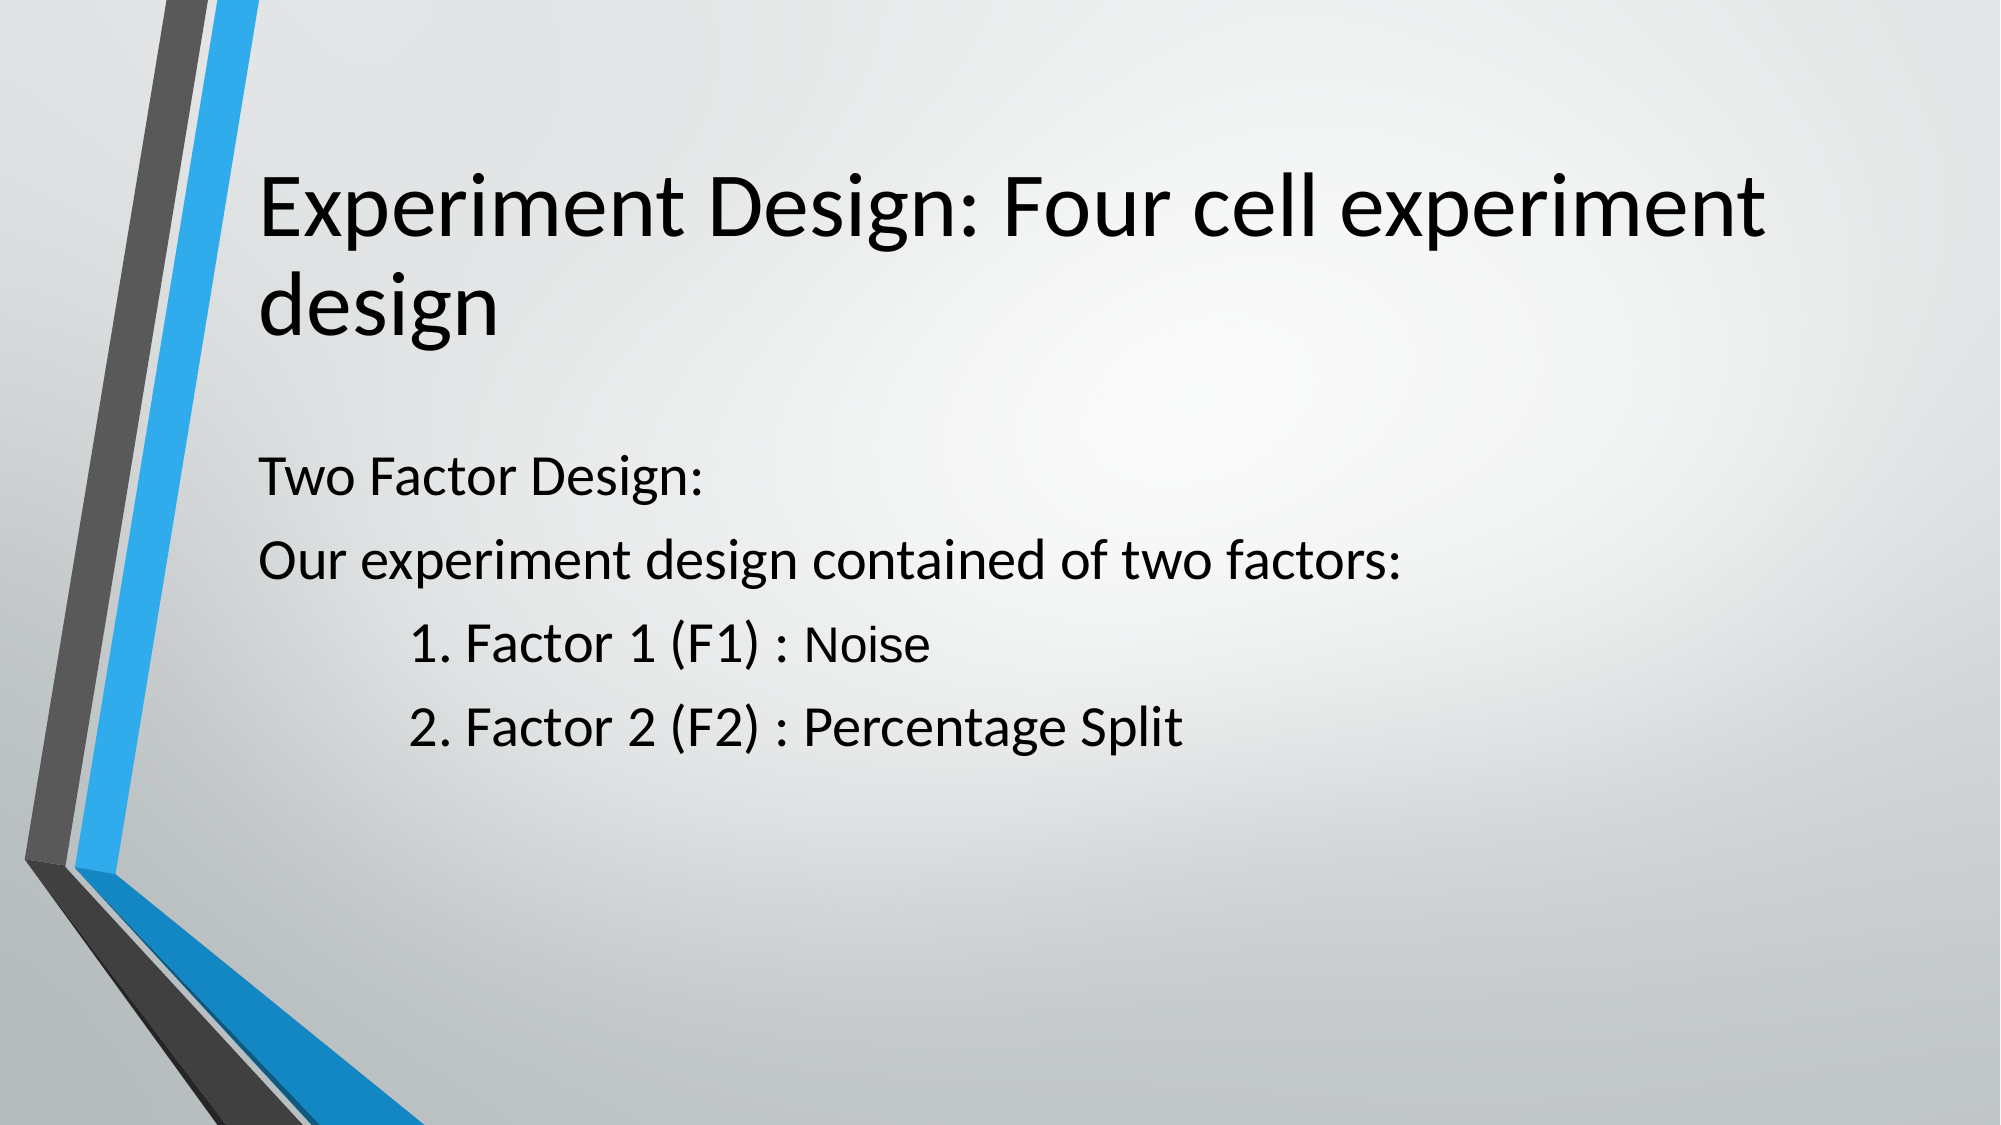

# Experiment Design: Four cell experiment design
Two Factor Design:
Our experiment design contained of two factors:
	1. Factor 1 (F1) : Noise
	2. Factor 2 (F2) : Percentage Split